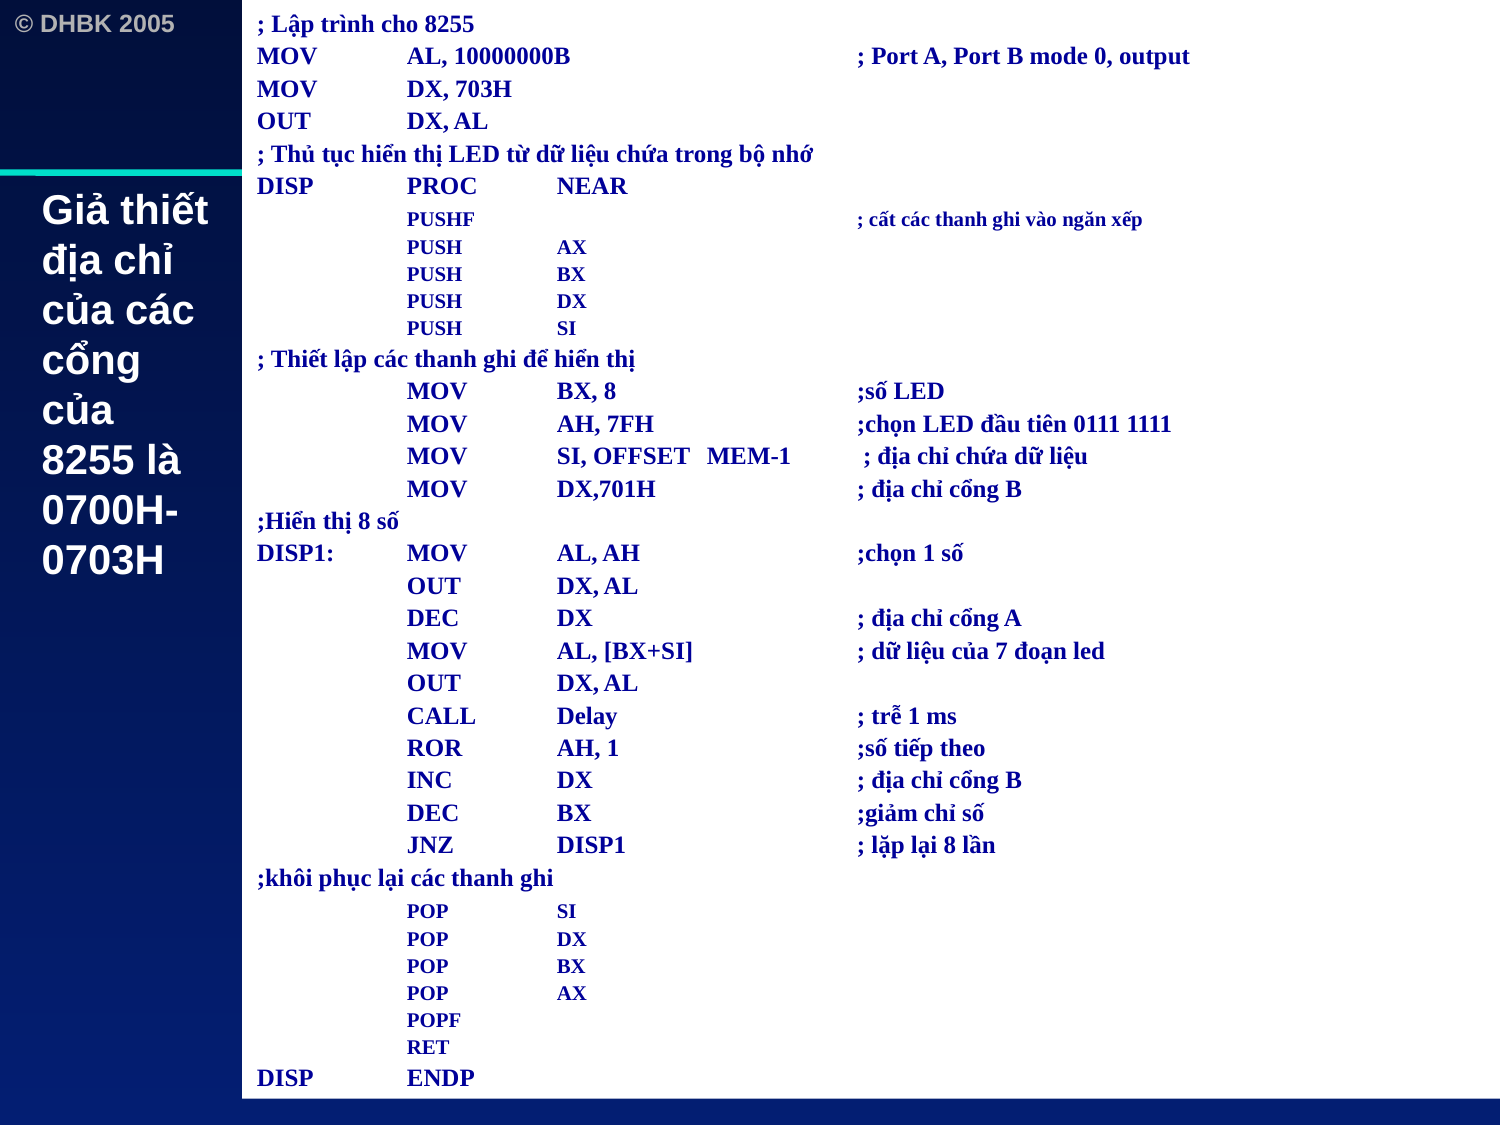

# Chế độ 0
; Lập trình cho 8255
MOV	AL, 10000000B 		; Port A, Port B mode 0, output
MOV	DX, 703H
OUT	DX, AL
; Thủ tục hiển thị LED từ dữ liệu chứa trong bộ nhớ
DISP	PROC	NEAR
	PUSHF			; cất các thanh ghi vào ngăn xếp
	PUSH	AX
	PUSH	BX
	PUSH 	DX
	PUSH	SI
; Thiết lập các thanh ghi để hiển thị
	MOV	BX, 8		;số LED
	MOV	AH, 7FH		;chọn LED đầu tiên 0111 1111
	MOV	SI, OFFSET	MEM-1	 ; địa chỉ chứa dữ liệu
	MOV	DX,701H		; địa chỉ cổng B
;Hiển thị 8 số
DISP1:	MOV	AL, AH		;chọn 1 số
	OUT	DX, AL
	DEC	DX		; địa chỉ cổng A
	MOV	AL, [BX+SI]		; dữ liệu của 7 đoạn led
	OUT	DX, AL
	CALL 	Delay		; trễ 1 ms
	ROR	AH, 1		;số tiếp theo
	INC	DX		; địa chỉ cổng B
	DEC	BX		;giảm chỉ số
	JNZ	DISP1		; lặp lại 8 lần
;khôi phục lại các thanh ghi
	POP	SI
	POP	DX
	POP	BX
	POP	AX
	POPF
	RET
DISP 	ENDP
119/Chapter4
Giả thiết địa chỉ của các cổng của 8255 là 0700H-0703H